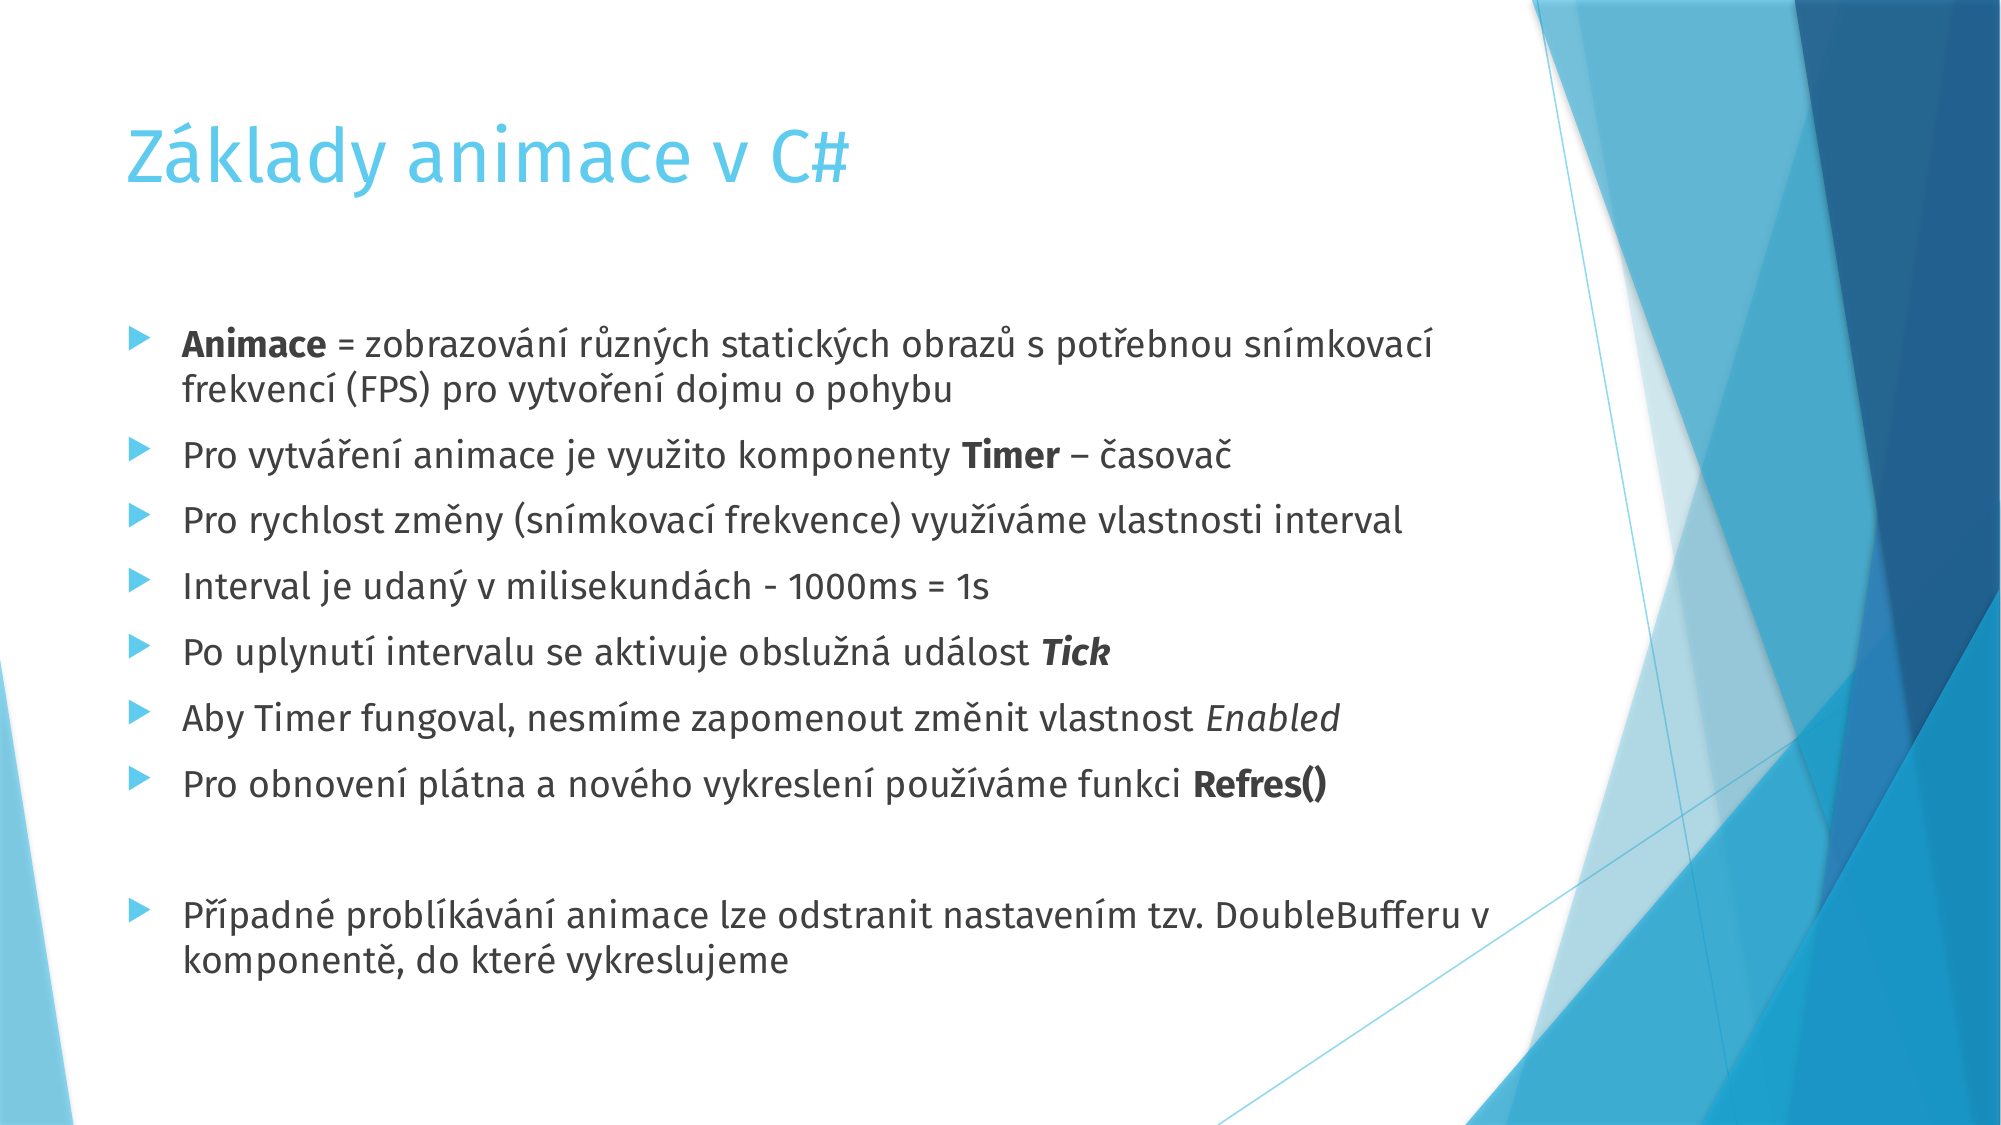

# Základy animace v C#
Animace = zobrazování různých statických obrazů s potřebnou snímkovací frekvencí (FPS) pro vytvoření dojmu o pohybu
Pro vytváření animace je využito komponenty Timer – časovač
Pro rychlost změny (snímkovací frekvence) využíváme vlastnosti interval
Interval je udaný v milisekundách - 1000ms = 1s
Po uplynutí intervalu se aktivuje obslužná událost Tick
Aby Timer fungoval, nesmíme zapomenout změnit vlastnost Enabled
Pro obnovení plátna a nového vykreslení používáme funkci Refres()

Případné problíkávání animace lze odstranit nastavením tzv. DoubleBufferu v komponentě, do které vykreslujeme